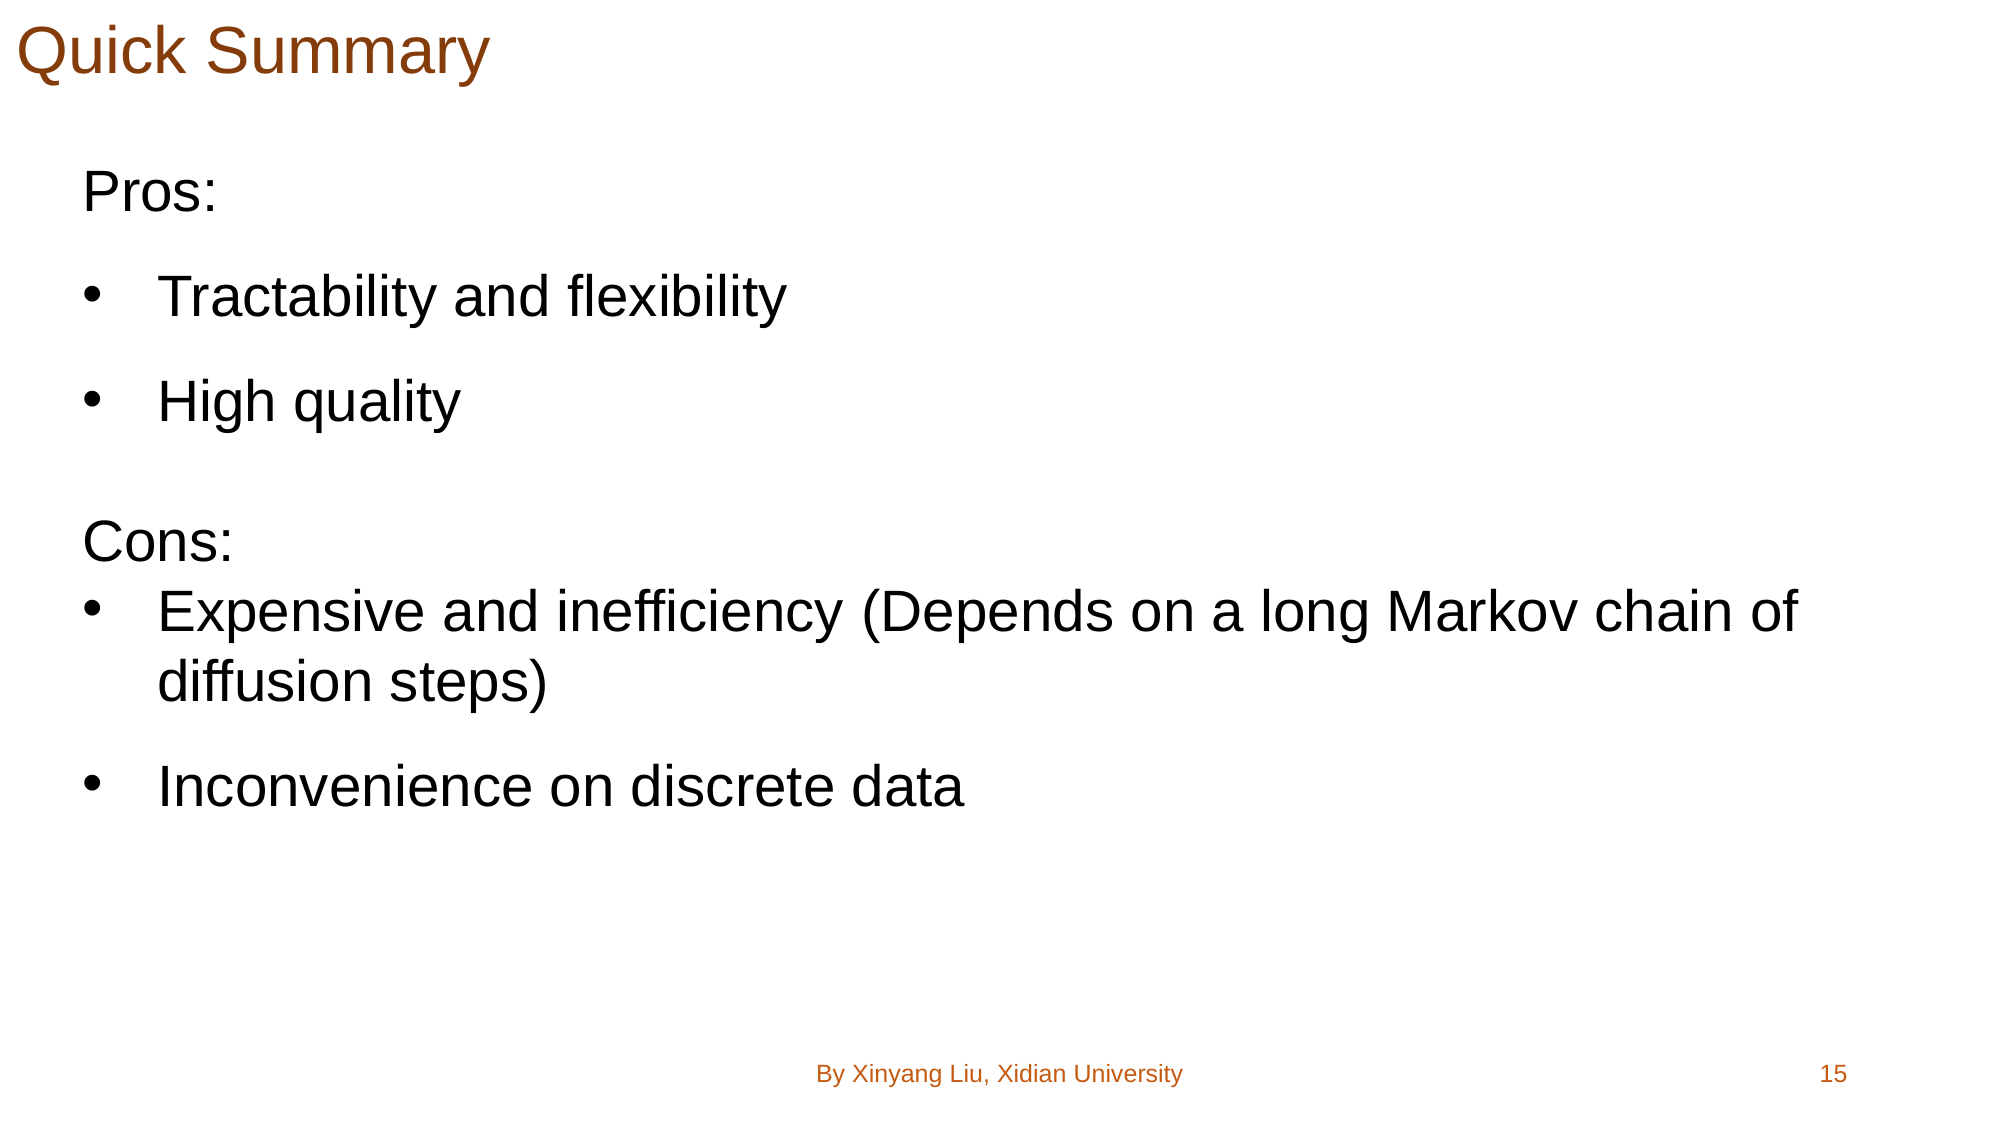

Quick Summary
Pros:
Tractability and flexibility
High quality

Cons:
Expensive and inefficiency (Depends on a long Markov chain of diffusion steps)
Inconvenience on discrete data
By Xinyang Liu, Xidian University
15